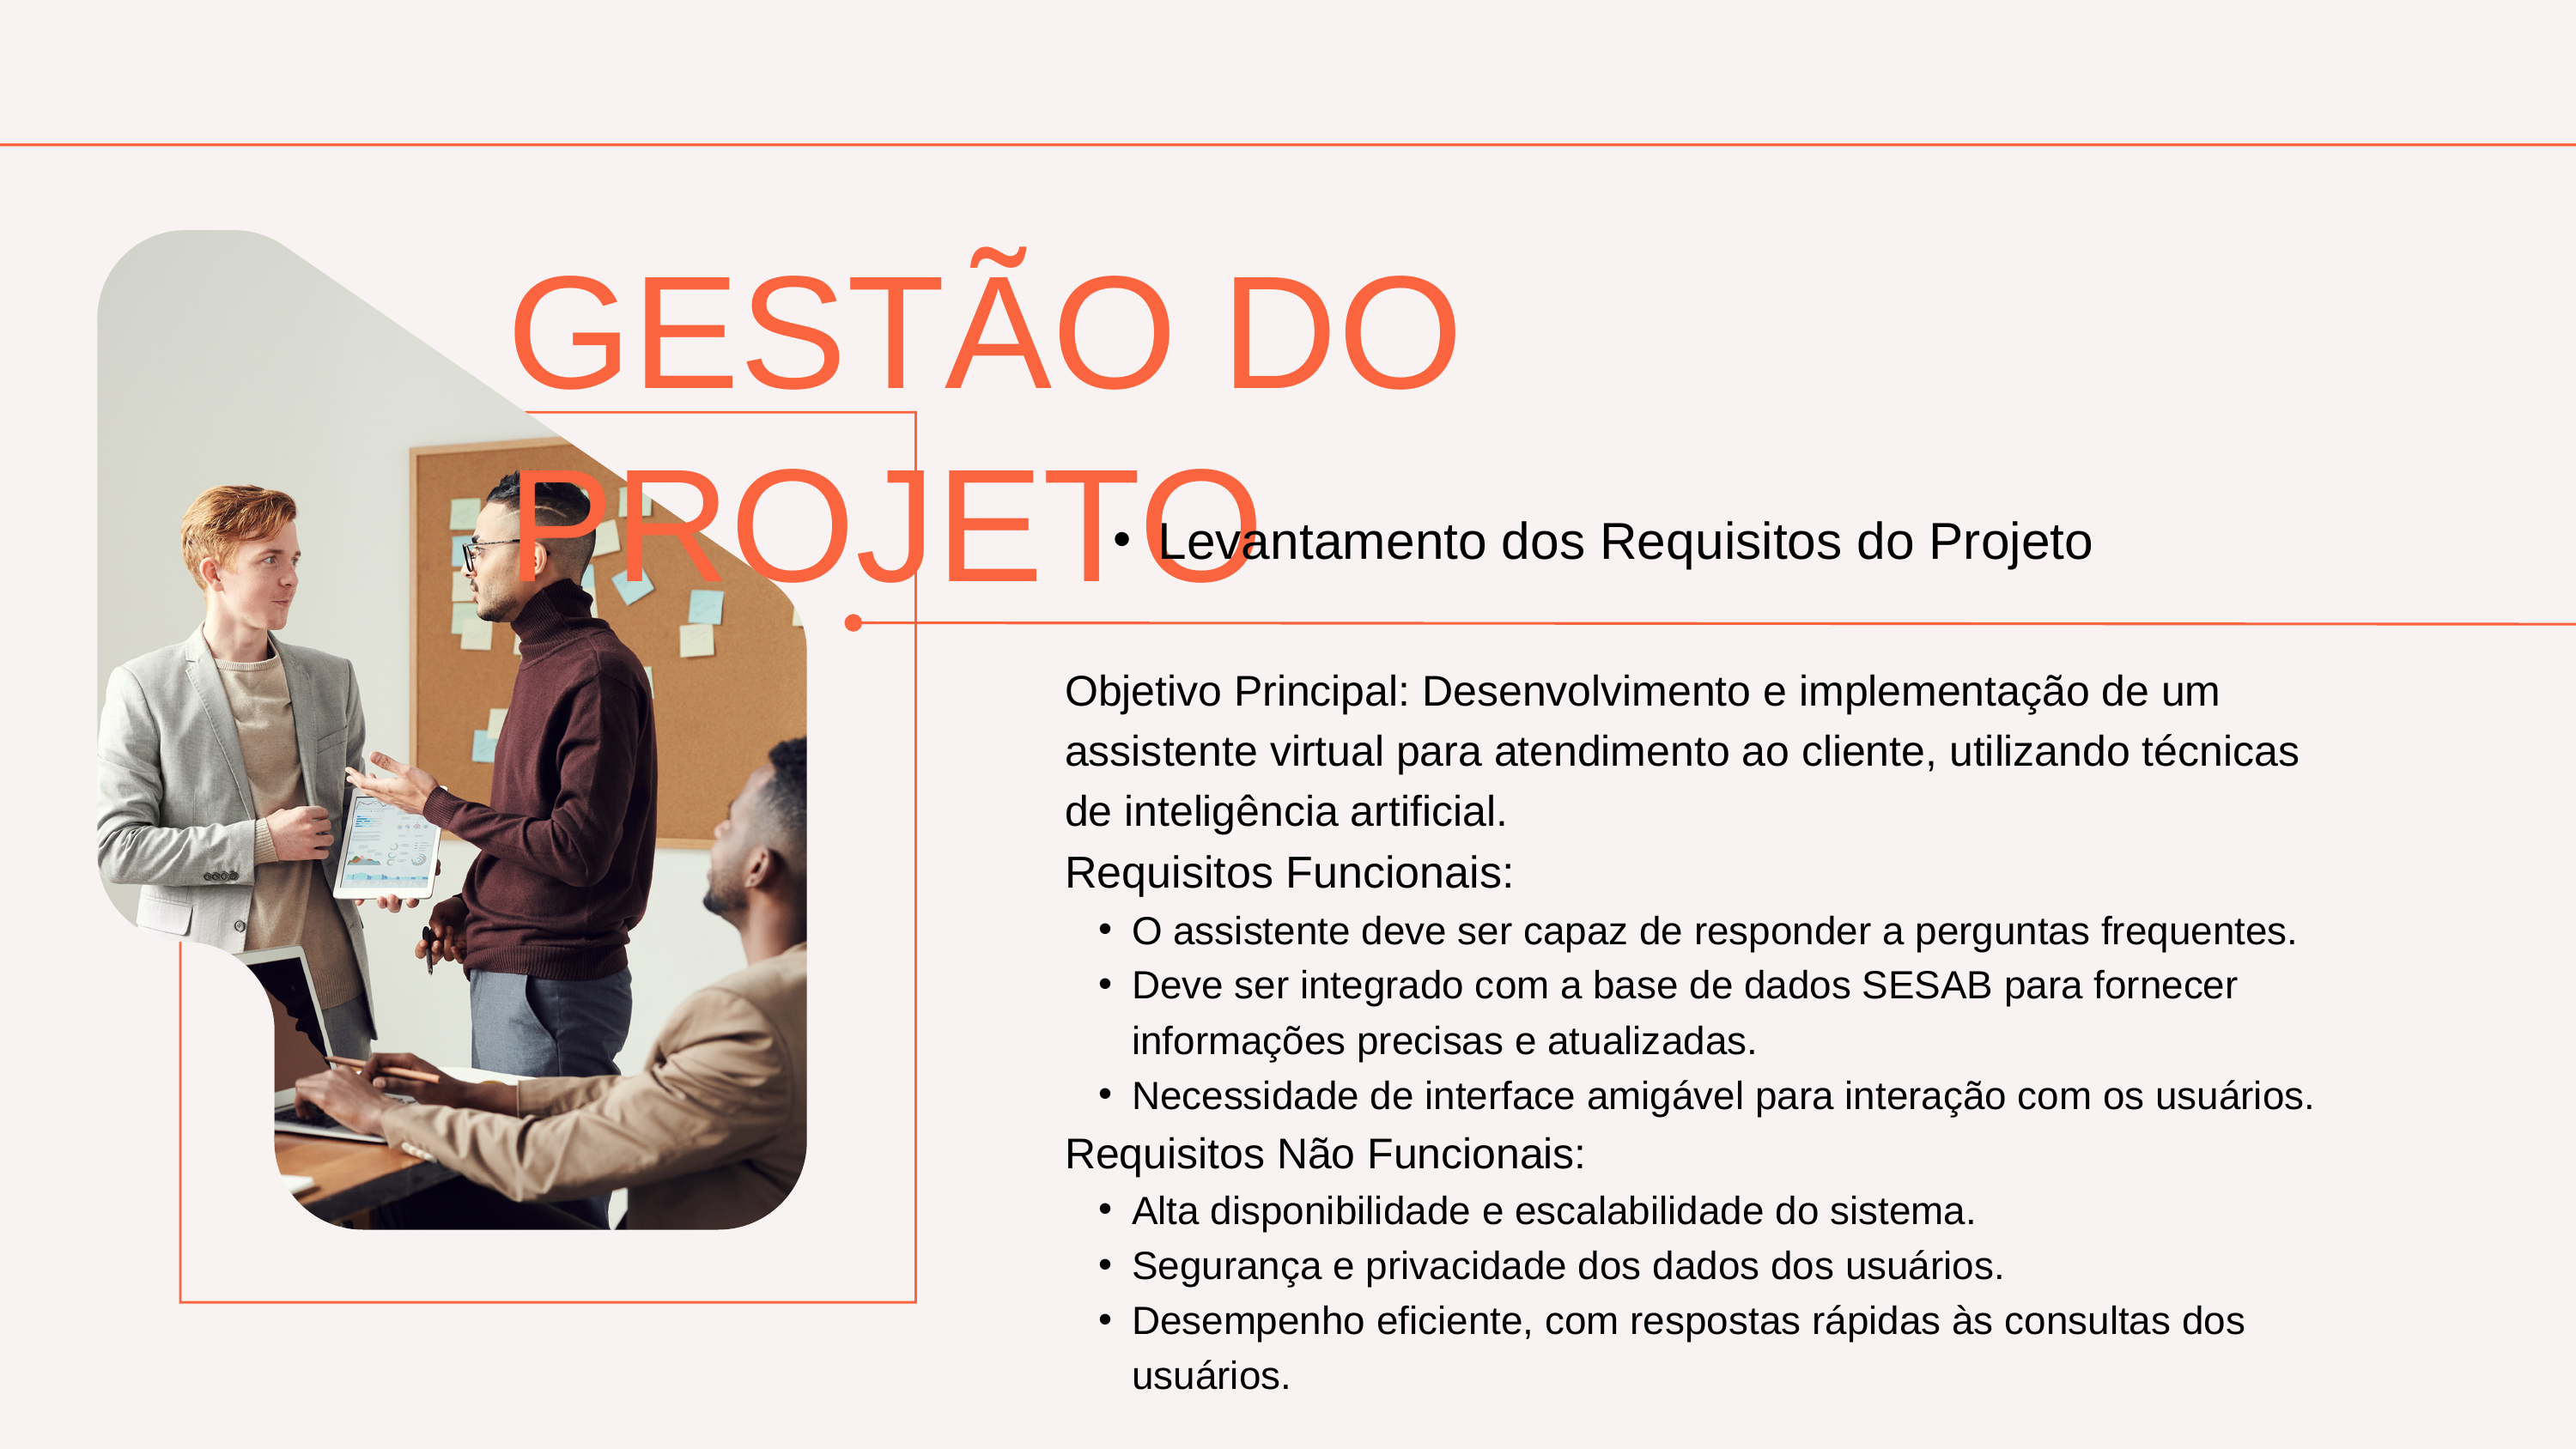

GESTÃO DO PROJETO

Levantamento dos Requisitos do Projeto

Objetivo Principal: Desenvolvimento e implementação de um assistente virtual para atendimento ao cliente, utilizando técnicas de inteligência artificial.
Requisitos Funcionais:
O assistente deve ser capaz de responder a perguntas frequentes.
Deve ser integrado com a base de dados SESAB para fornecer informações precisas e atualizadas.
Necessidade de interface amigável para interação com os usuários.
Requisitos Não Funcionais:
Alta disponibilidade e escalabilidade do sistema.
Segurança e privacidade dos dados dos usuários.
Desempenho eficiente, com respostas rápidas às consultas dos usuários.